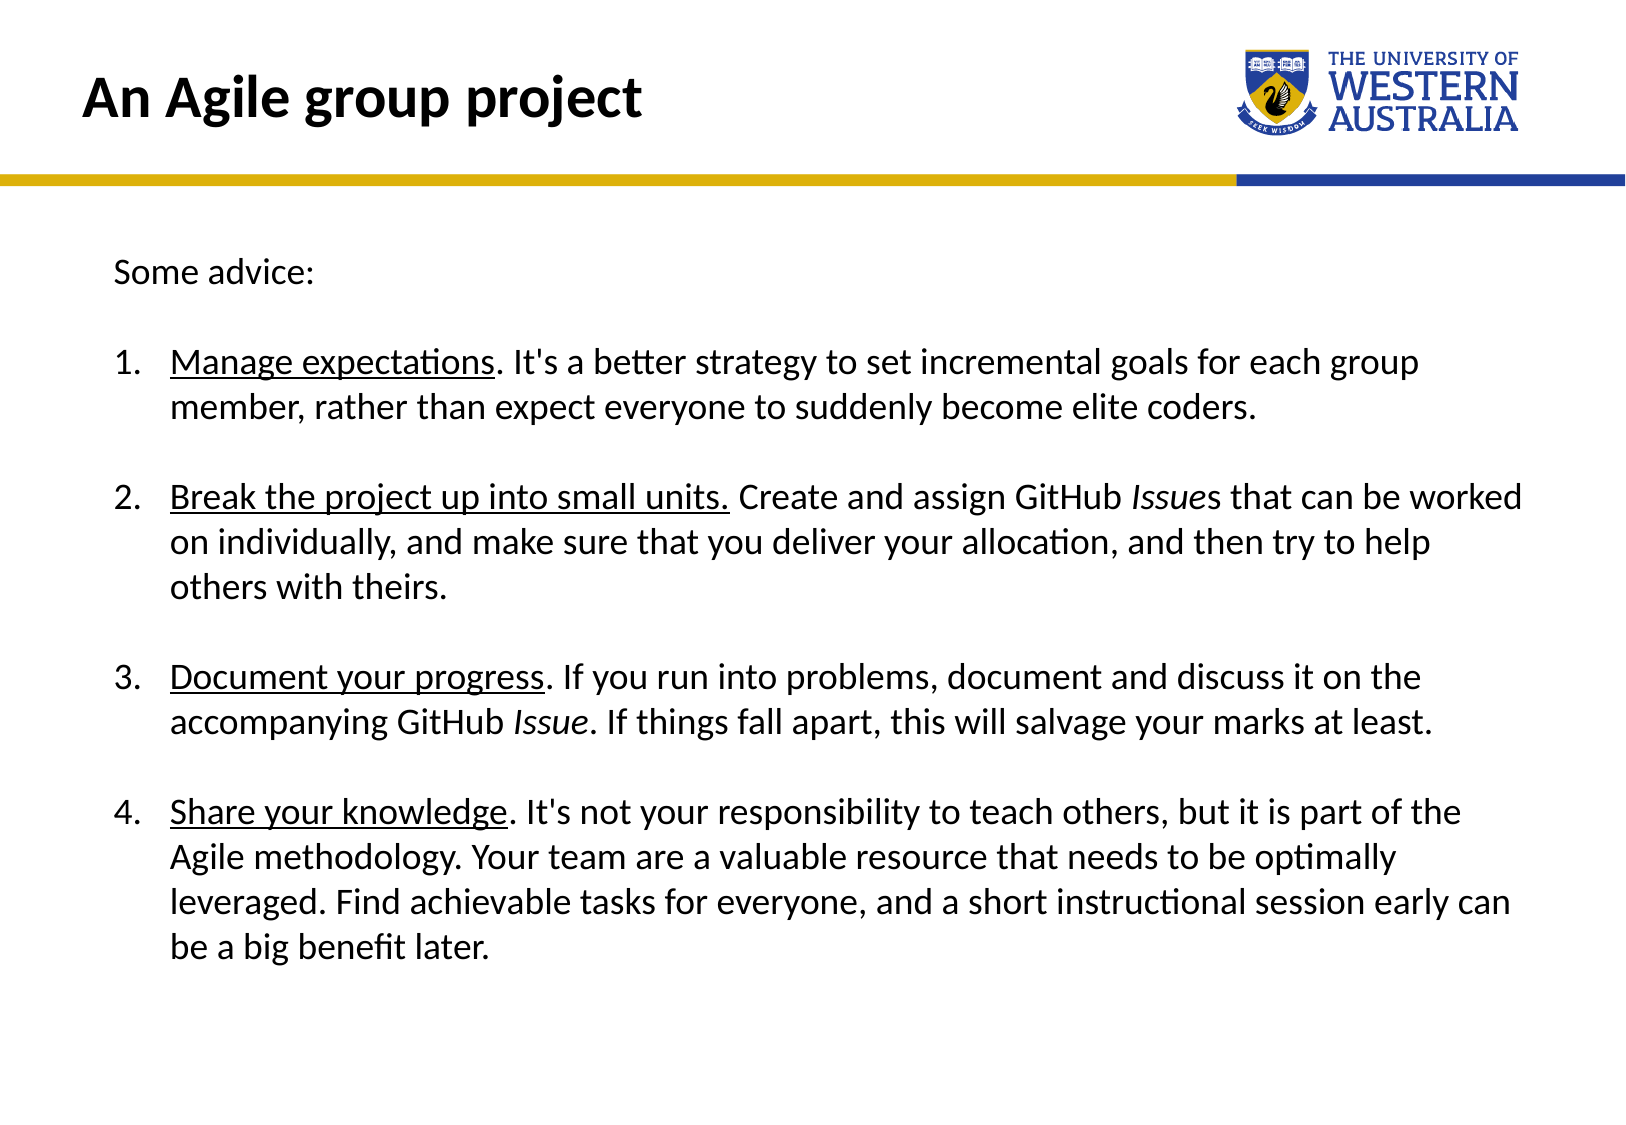

An Agile group project
Some advice:

Manage expectations. It's a better strategy to set incremental goals for each group member, rather than expect everyone to suddenly become elite coders.

Break the project up into small units. Create and assign GitHub Issues that can be worked on individually, and make sure that you deliver your allocation, and then try to help others with theirs.

Document your progress. If you run into problems, document and discuss it on the accompanying GitHub Issue. If things fall apart, this will salvage your marks at least.

Share your knowledge. It's not your responsibility to teach others, but it is part of the Agile methodology. Your team are a valuable resource that needs to be optimally leveraged. Find achievable tasks for everyone, and a short instructional session early can be a big benefit later.